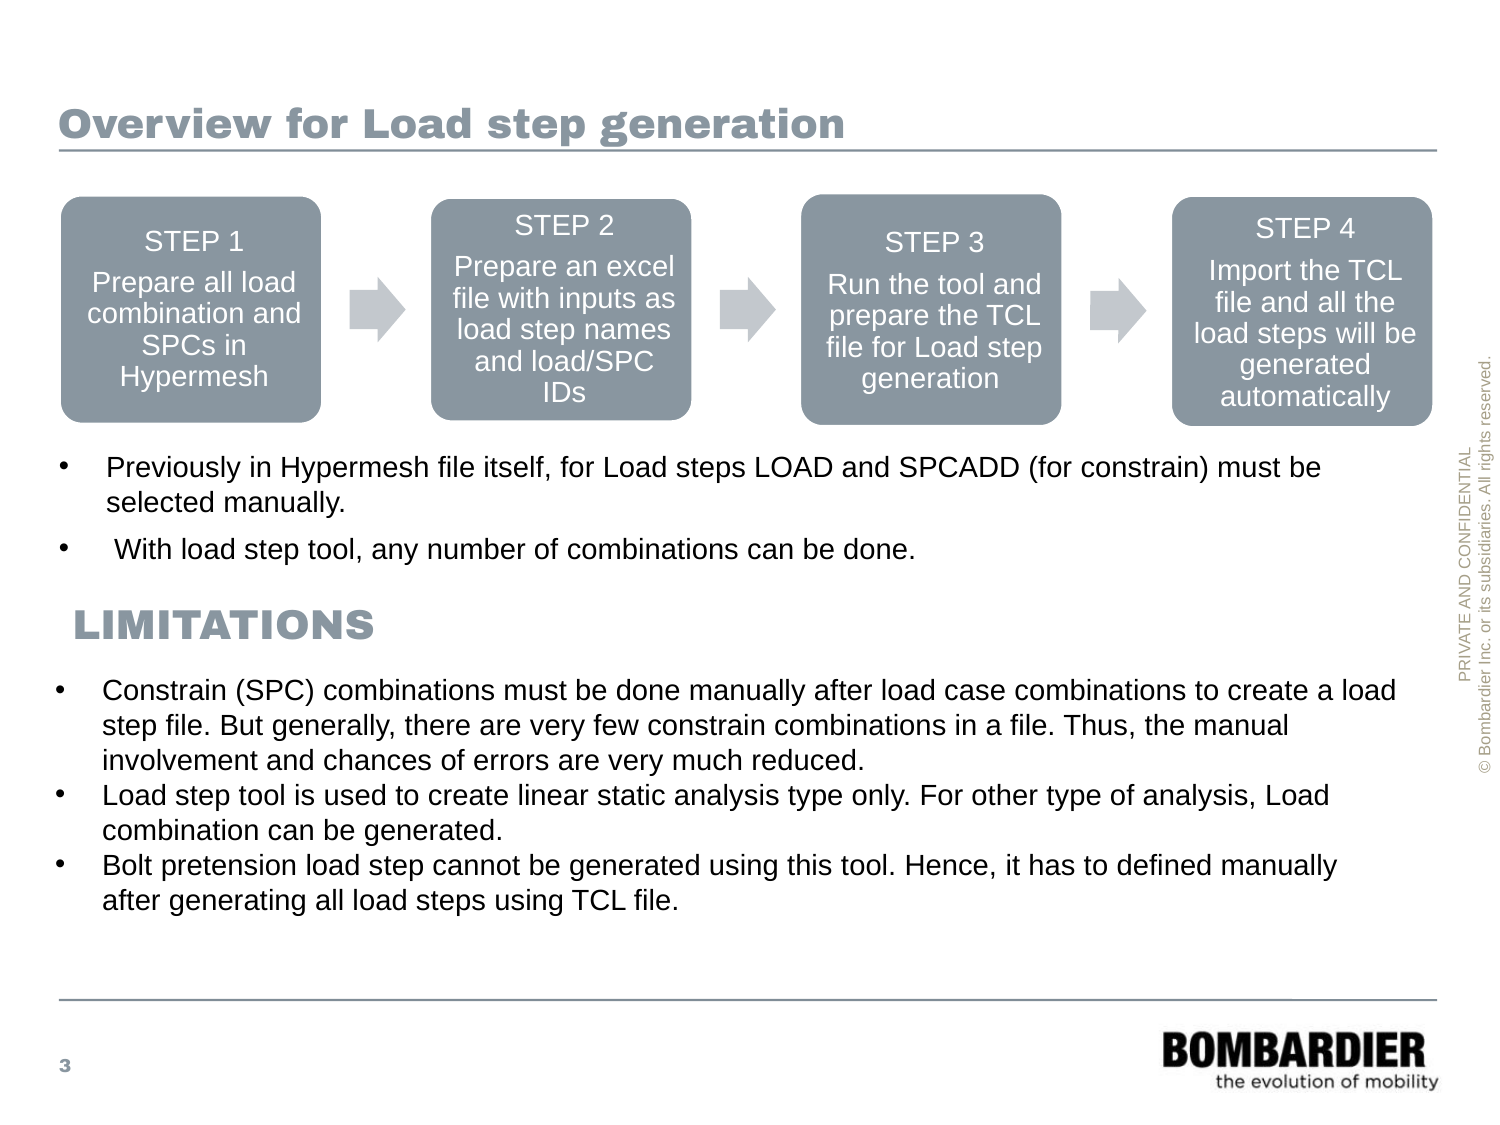

STEP 1
Prepare all load combination and SPCs in Hypermesh

STEP 2
Prepare an excel file with inputs as load step names and load/SPC IDs

STEP 3
Run the tool and prepare the TCL file for Load step generation

STEP 4
Import the TCL file and all the load steps will be generated automatically

# Overview for Load step generation
Previously in Hypermesh file itself, for Load steps LOAD and SPCADD (for constrain) must be selected manually.
 With load step tool, any number of combinations can be done.

LIMITATIONS

Constrain (SPC) combinations must be done manually after load case combinations to create a load step file. But generally, there are very few constrain combinations in a file. Thus, the manual involvement and chances of errors are very much reduced.
Load step tool is used to create linear static analysis type only. For other type of analysis, Load combination can be generated.
Bolt pretension load step cannot be generated using this tool. Hence, it has to defined manually after generating all load steps using TCL file.

3